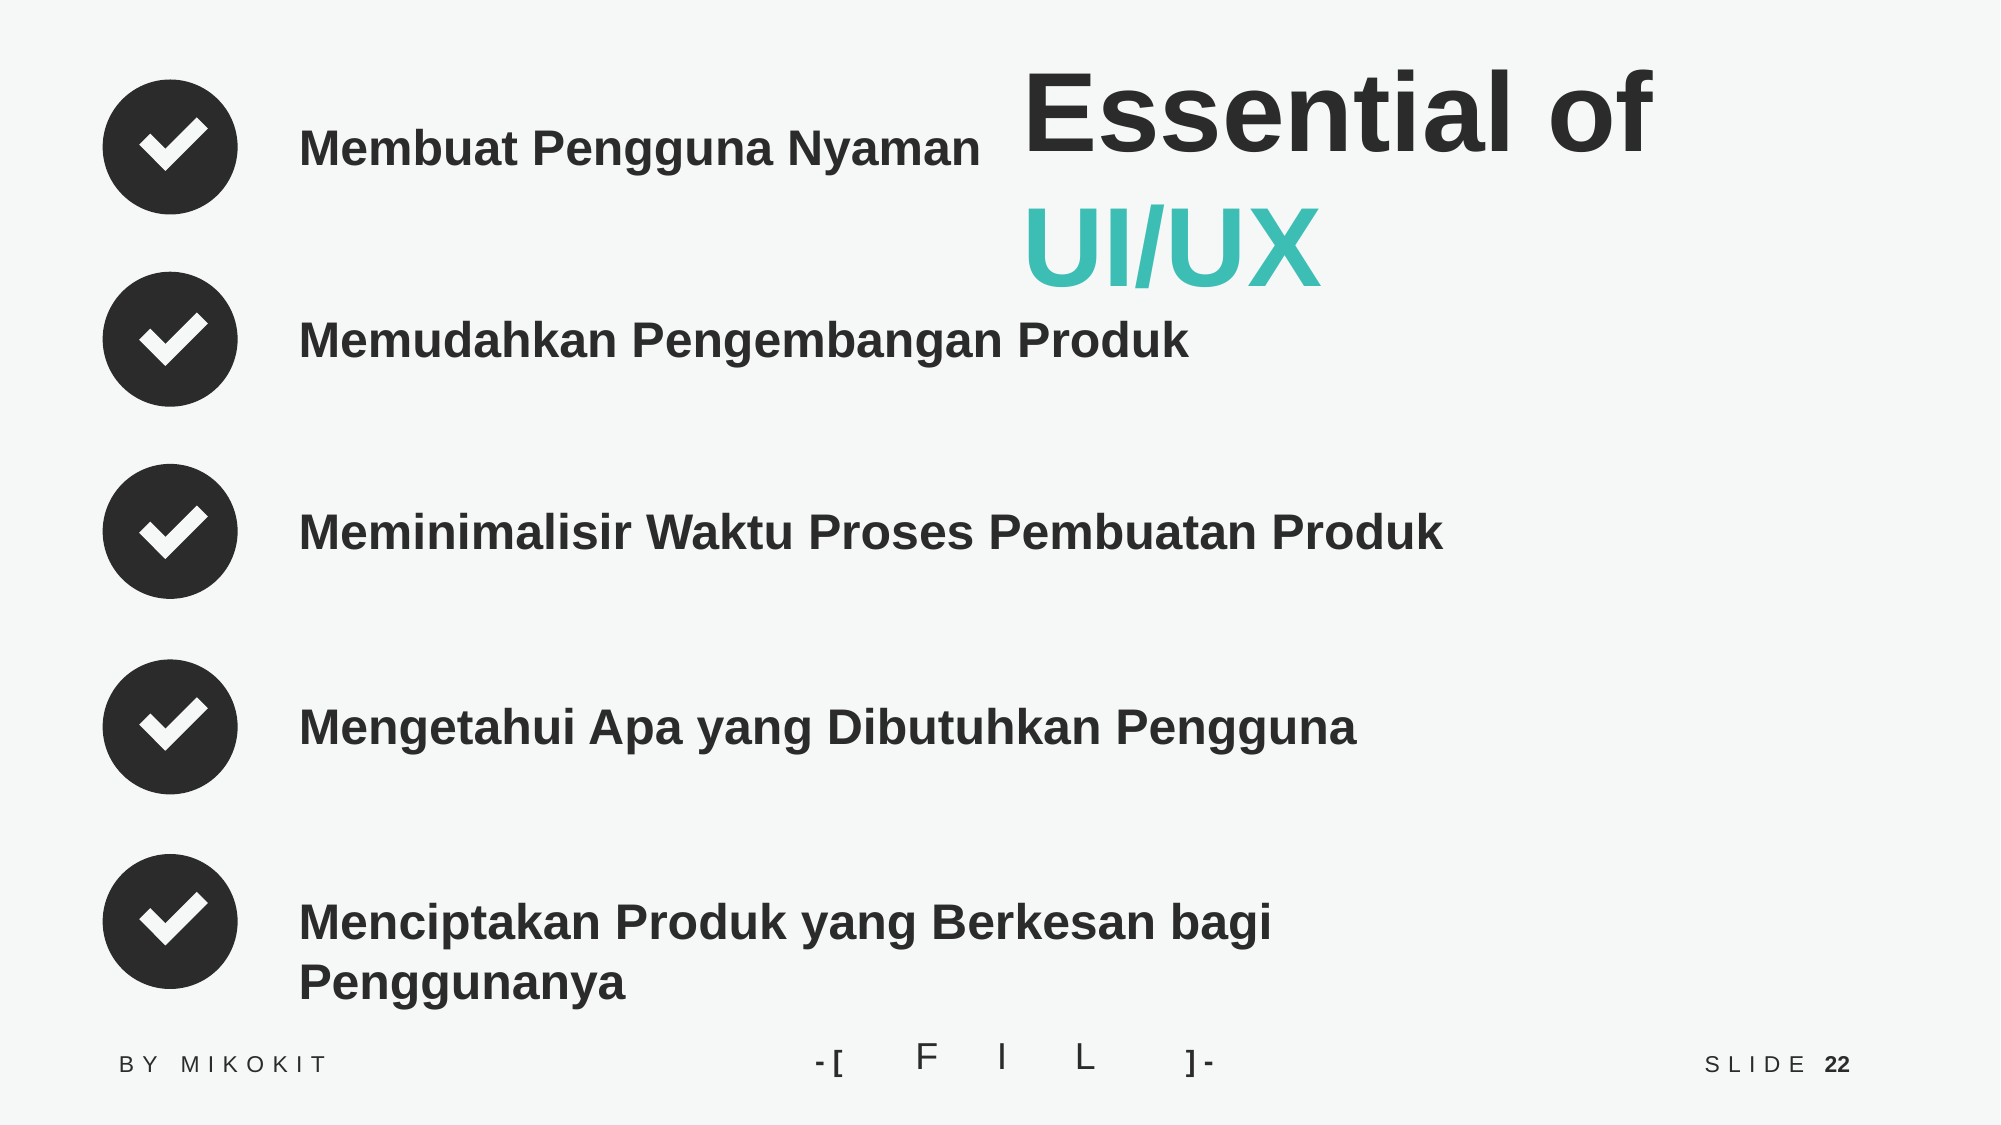

Essential of UI/UX

Membuat Pengguna Nyaman

Memudahkan Pengembangan Produk

Meminimalisir Waktu Proses Pembuatan Produk

Mengetahui Apa yang Dibutuhkan Pengguna

Menciptakan Produk yang Berkesan bagi Penggunanya